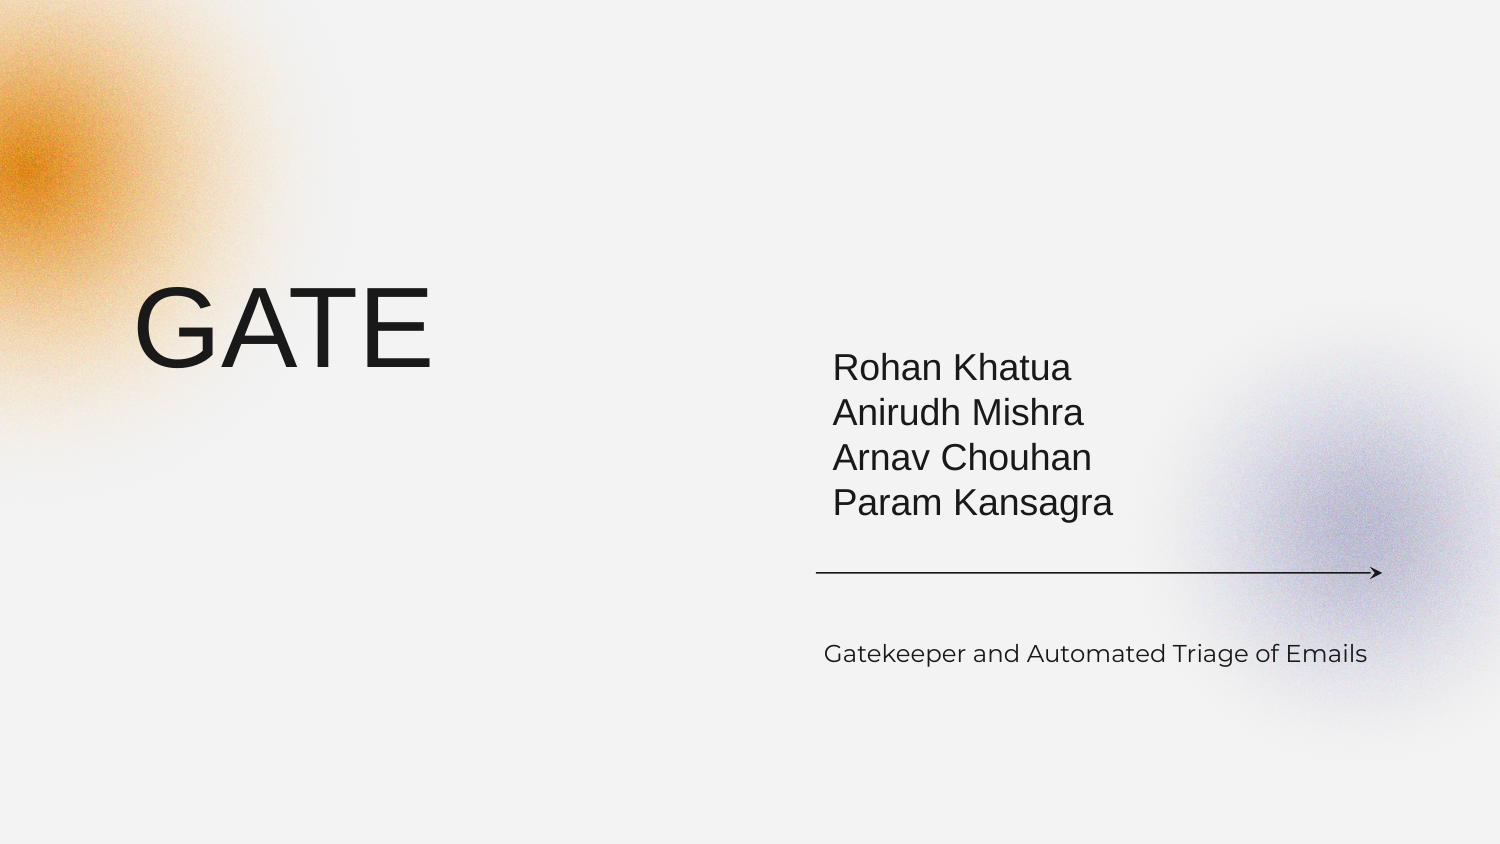

# GATE
Rohan Khatua
Anirudh Mishra
Arnav Chouhan
Param Kansagra
Gatekeeper and Automated Triage of Emails